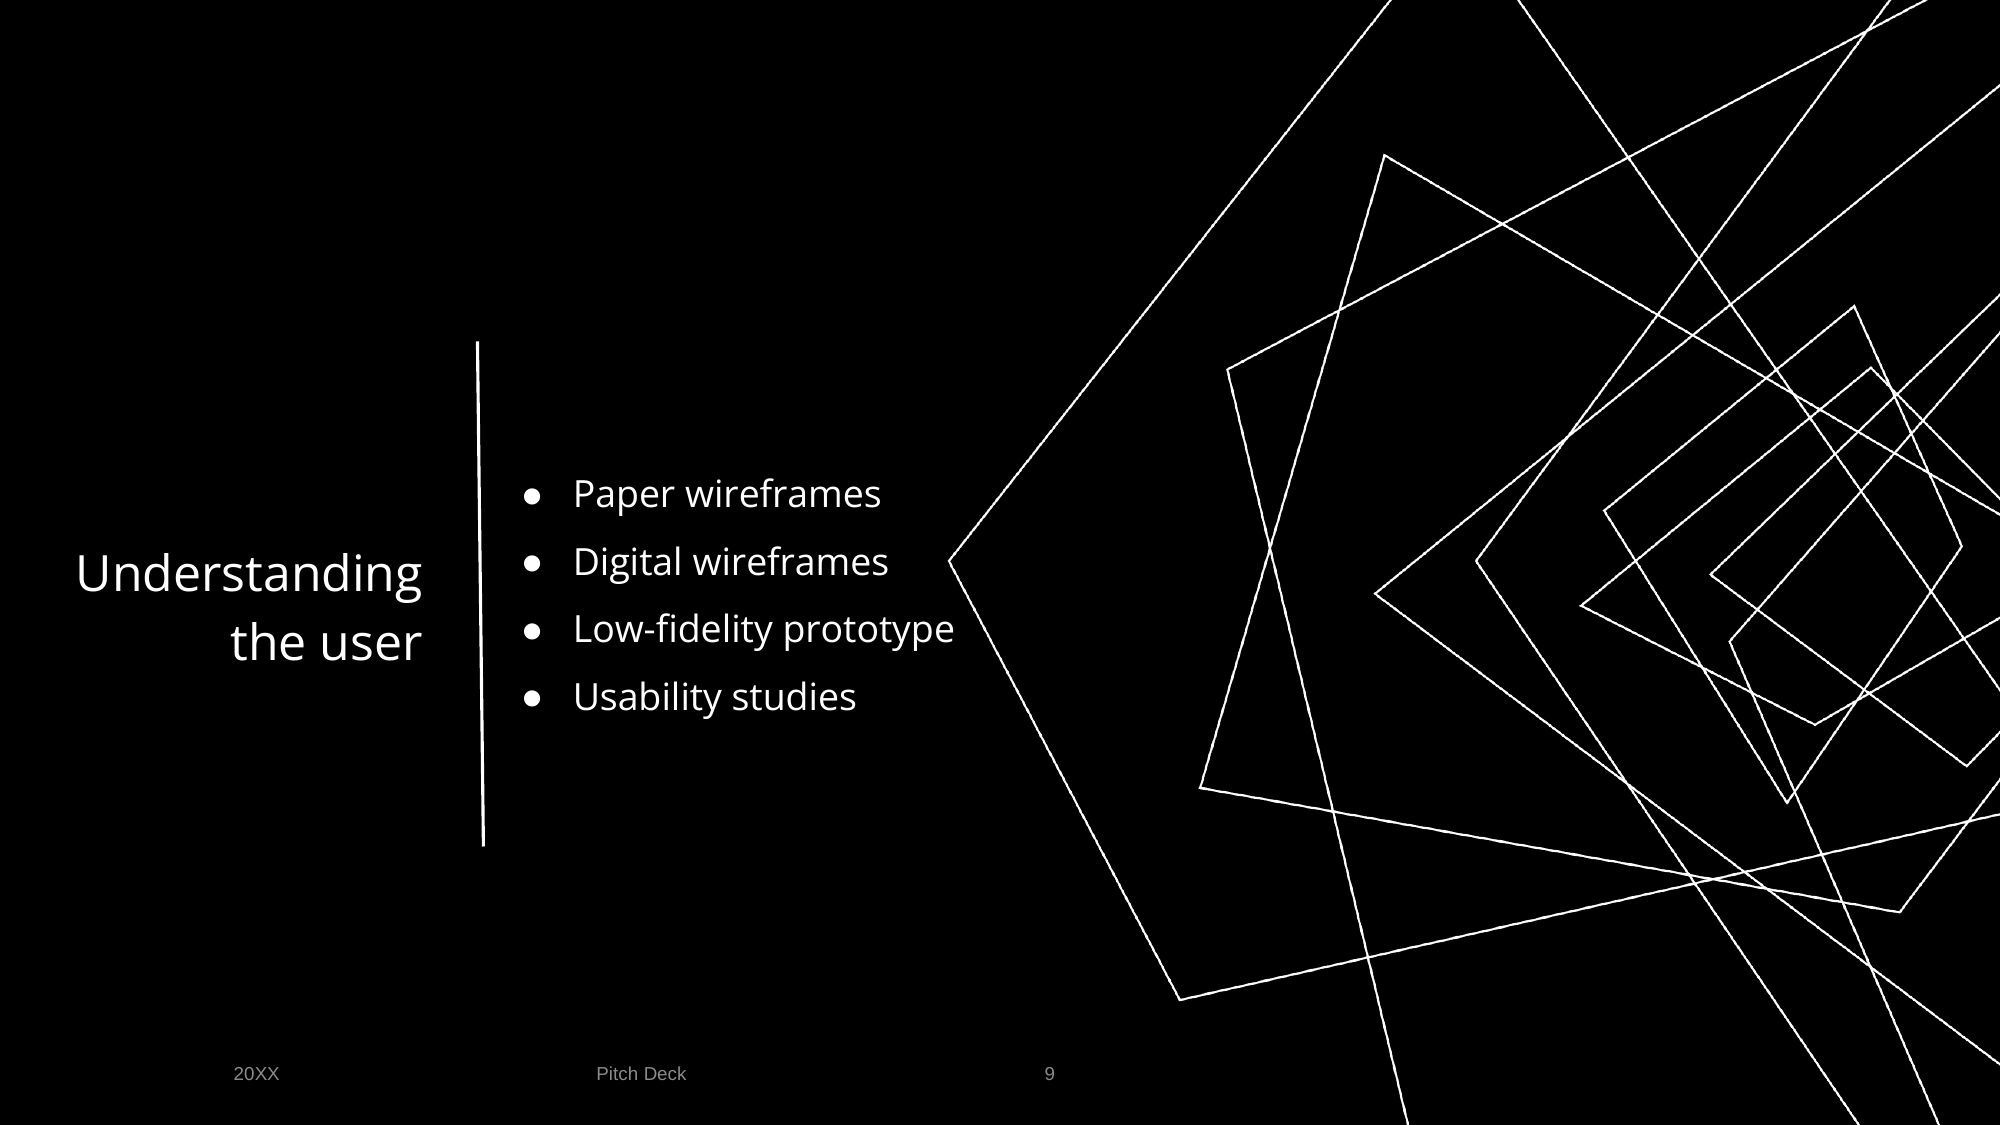

Paper wireframes
Digital wireframes
Low-fidelity prototype
Usability studies
Understanding
the user
Pitch Deck
20XX
9